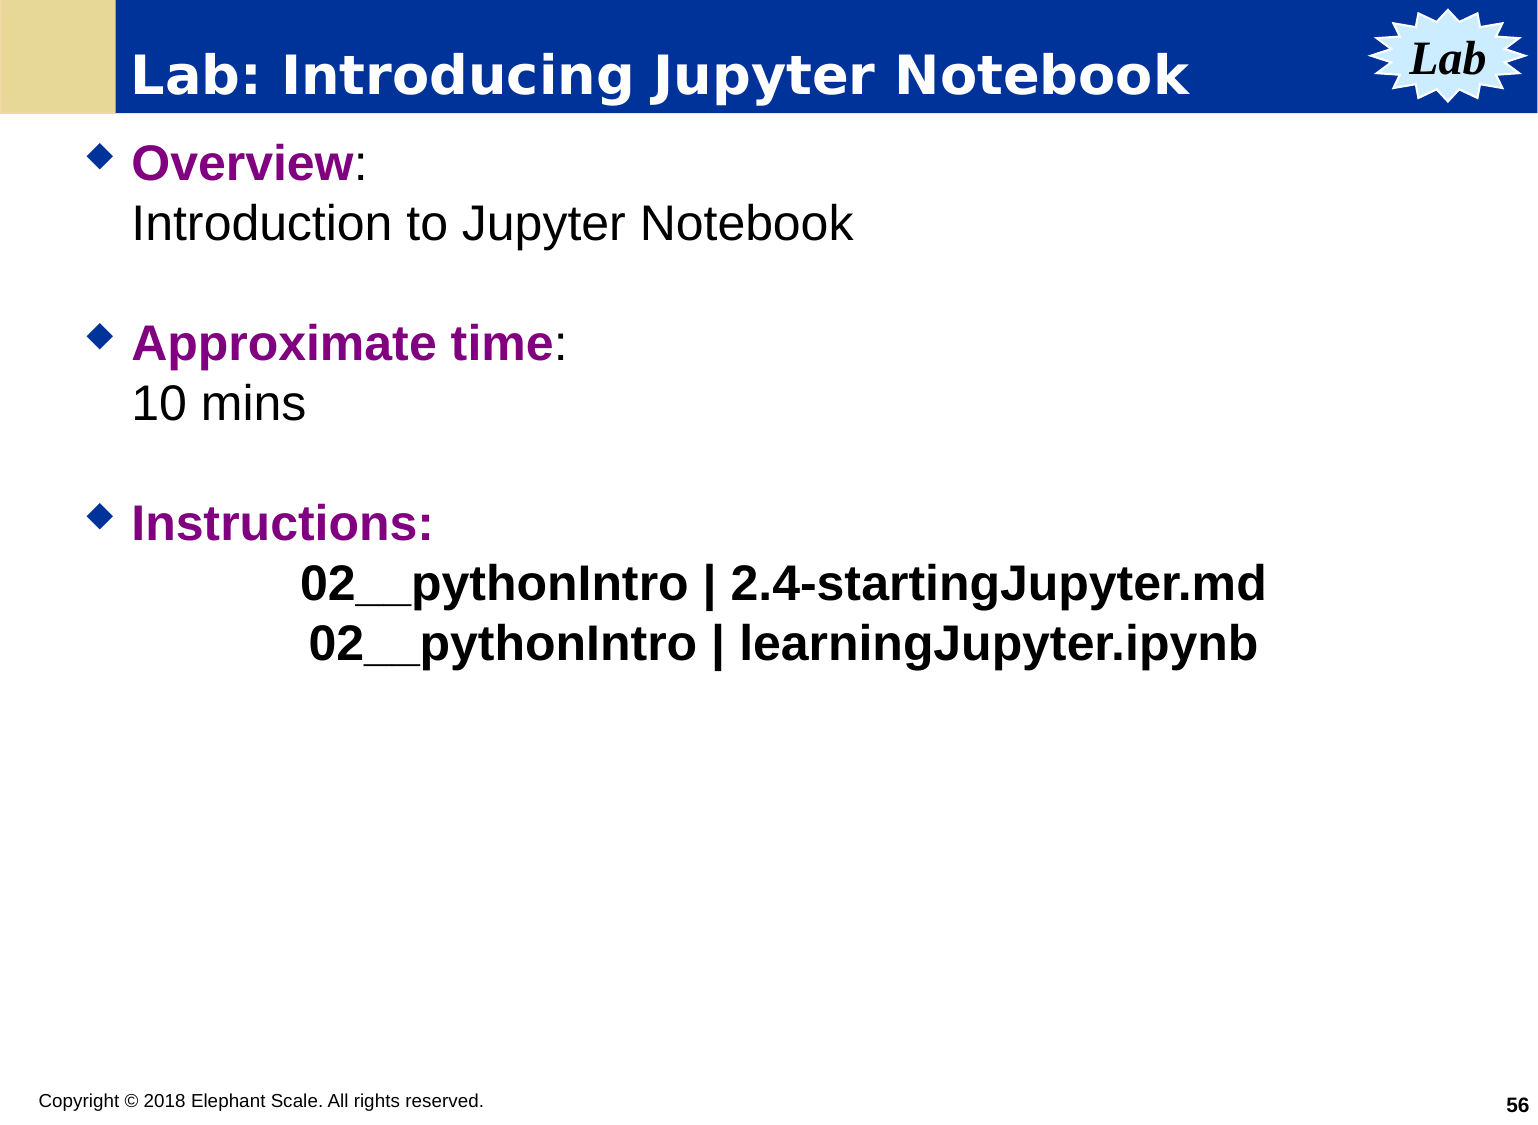

# Lab: Introducing Jupyter Notebook
Lab
Overview:
Introduction to Jupyter Notebook

Approximate time:
10 mins

Instructions:
02__pythonIntro | 2.4-startingJupyter.md
02__pythonIntro | learningJupyter.ipynb
56
Copyright © 2018 Elephant Scale. All rights reserved.